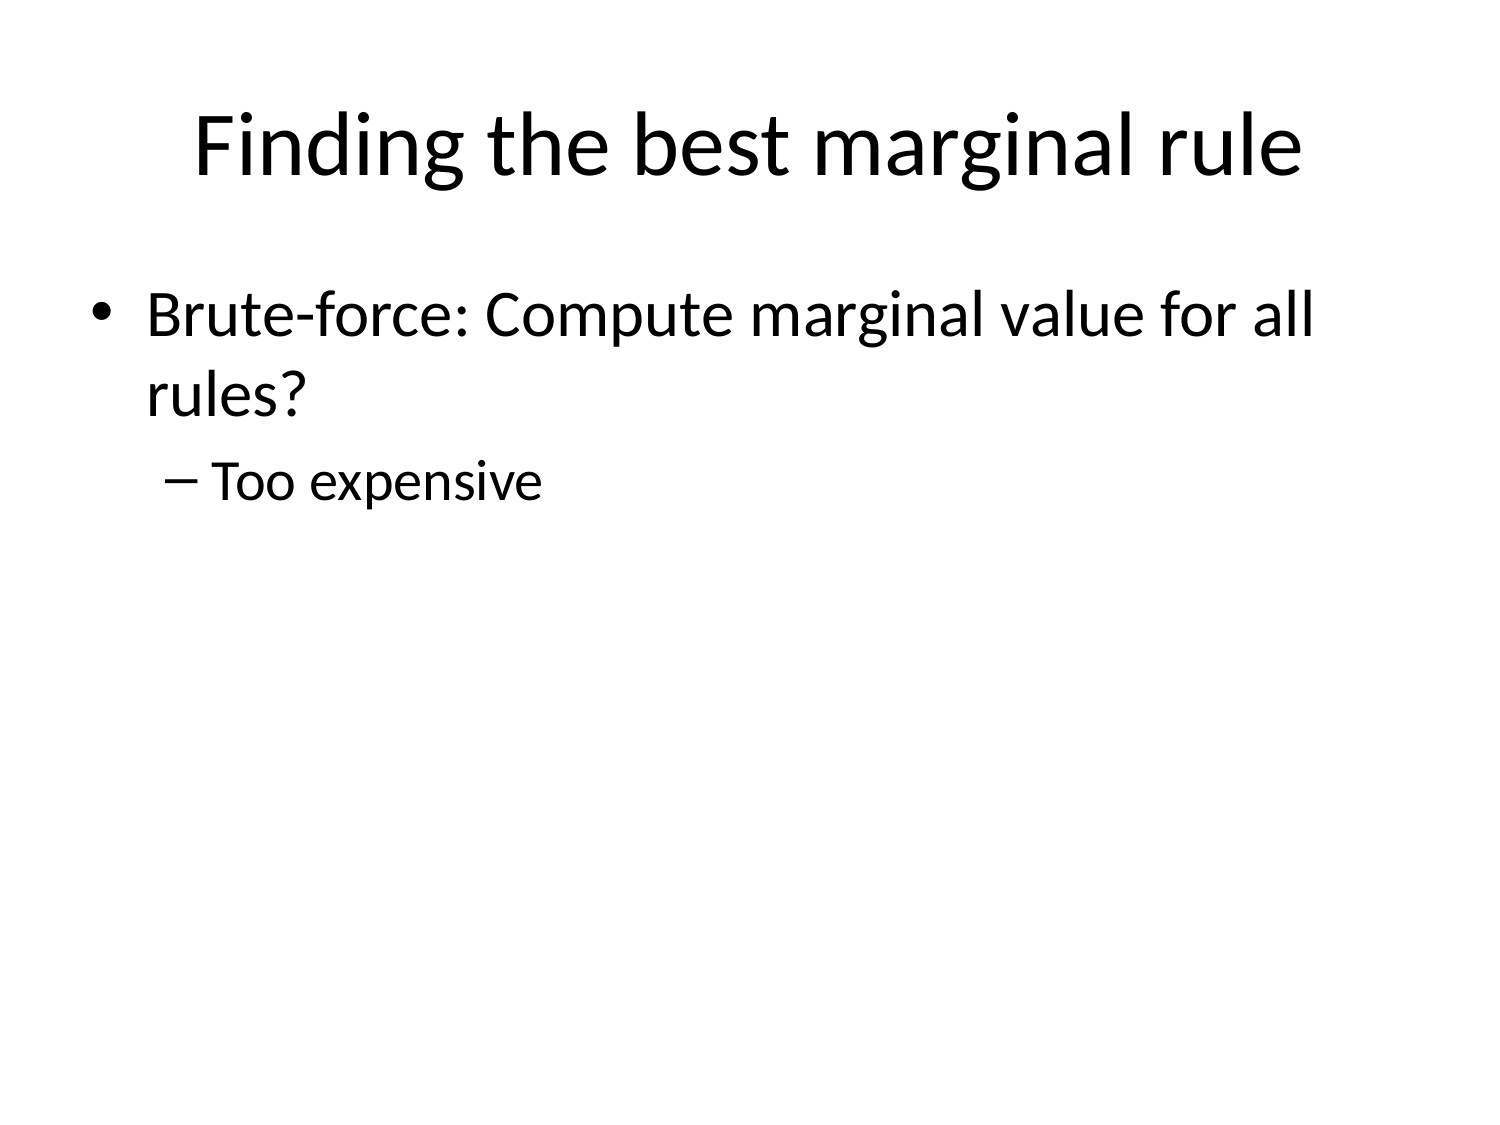

# Finding the best marginal rule
Brute-force: Compute marginal value for all rules?
Too expensive